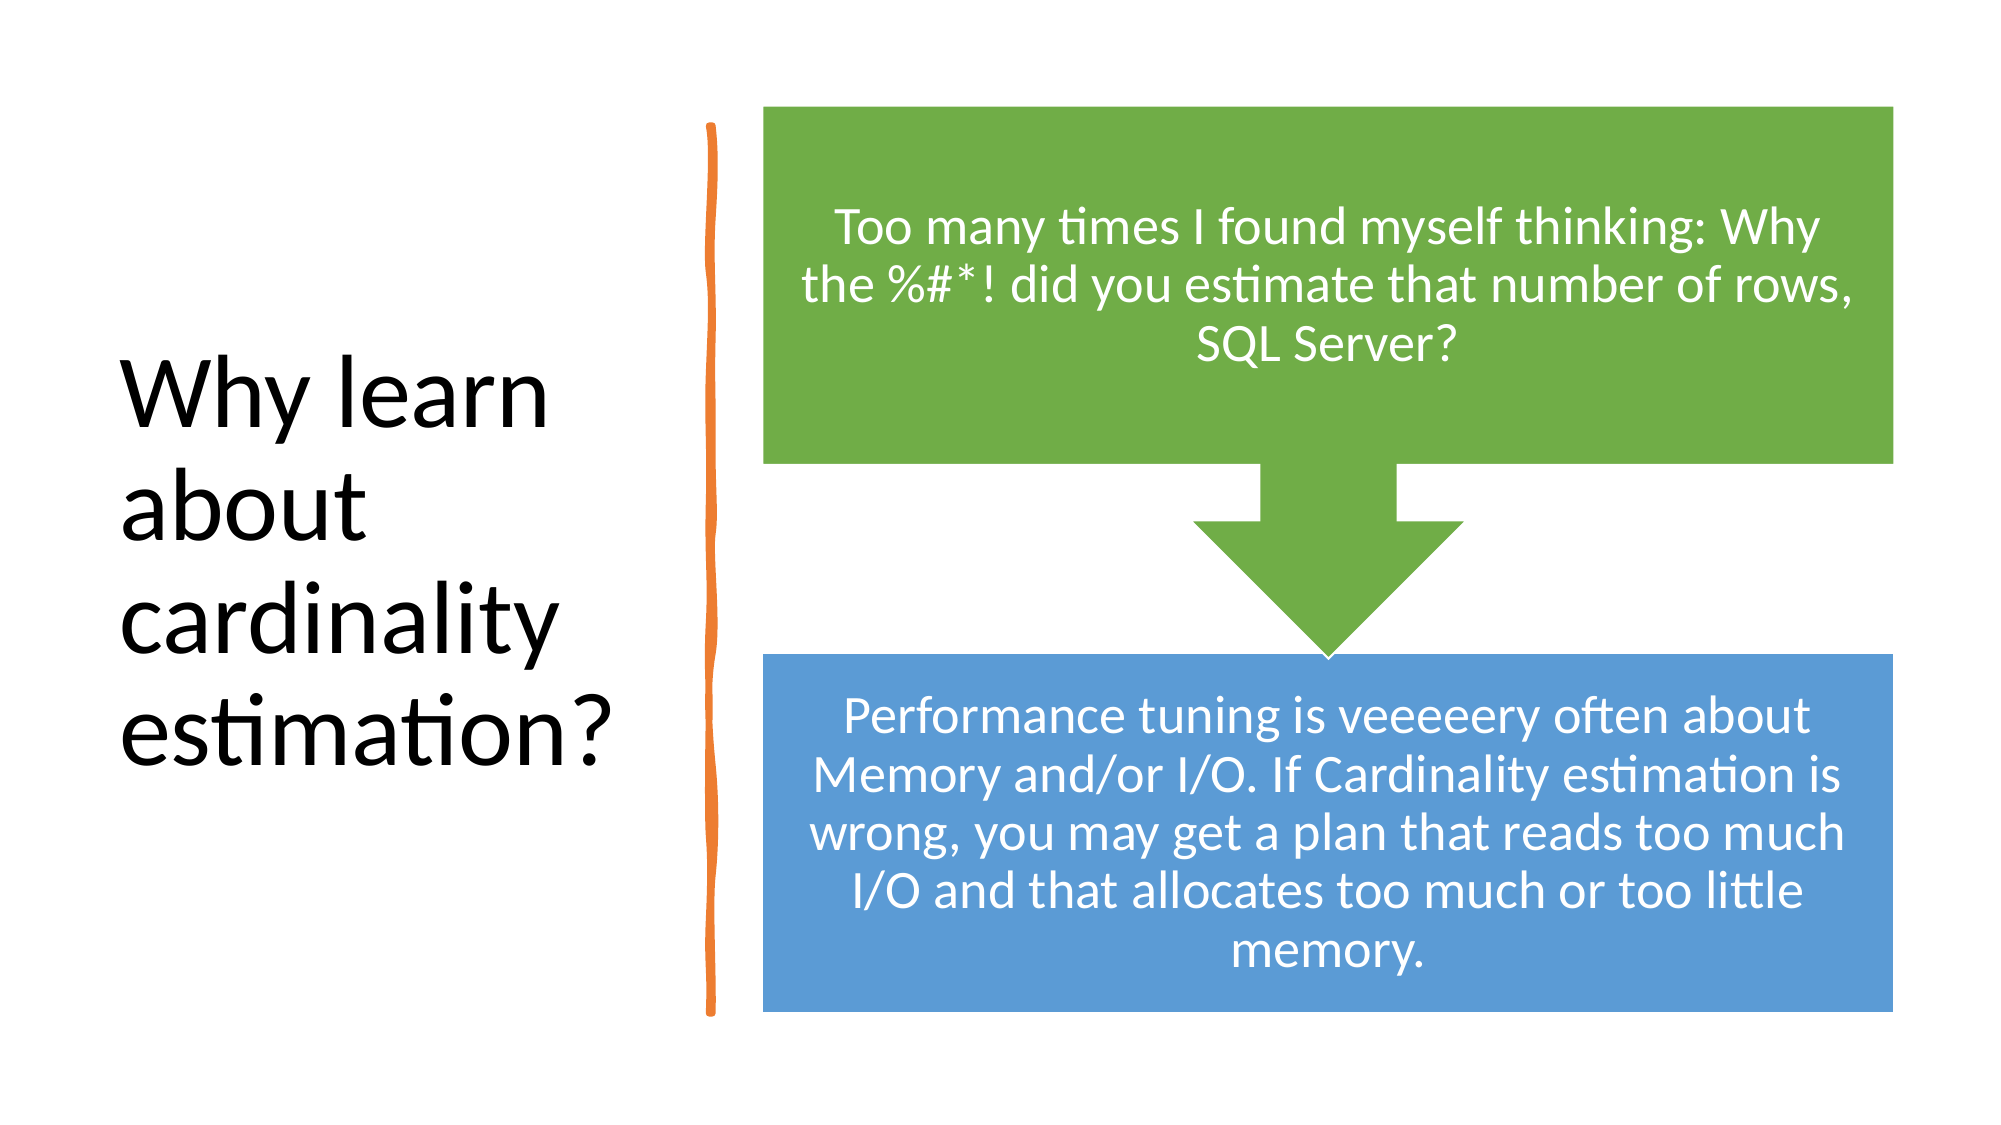

Performance tuning is veeeeery often about Memory and/or I/O. If Cardinality estimation is wrong, you may get a plan that reads too much I/O and that allocates too much or too little memory.
Too many times I found myself thinking: Why the %#*! did you estimate that number of rows, SQL Server?
# Why learn about cardinality estimation?